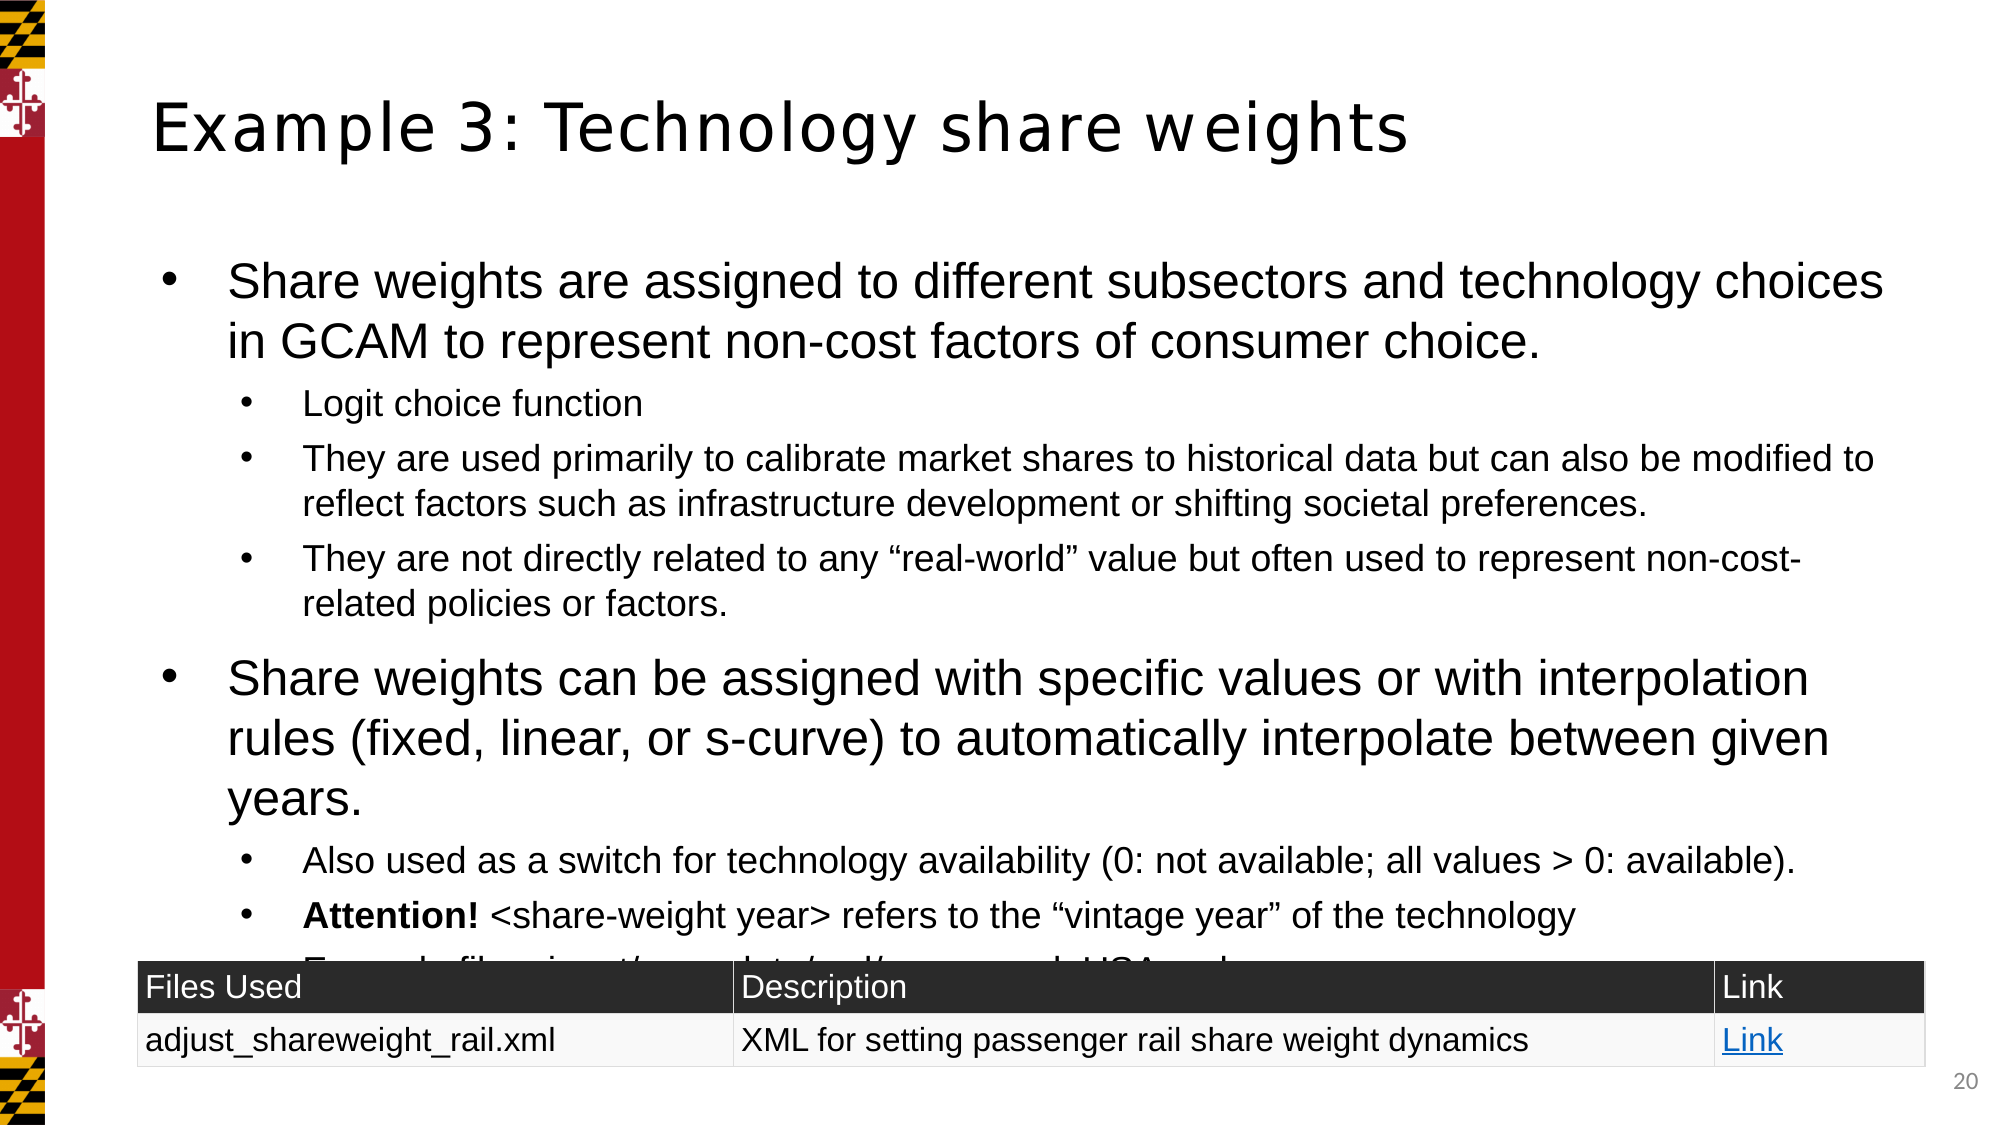

# Example 3: Technology share weights
Share weights are assigned to different subsectors and technology choices in GCAM to represent non-cost factors of consumer choice.
Logit choice function
They are used primarily to calibrate market shares to historical data but can also be modified to reflect factors such as infrastructure development or shifting societal preferences.
They are not directly related to any “real-world” value but often used to represent non-cost-related policies or factors.
Share weights can be assigned with specific values or with interpolation rules (fixed, linear, or s-curve) to automatically interpolate between given years.
Also used as a switch for technology availability (0: not available; all values > 0: available).
Attention! <share-weight year> refers to the “vintage year” of the technology
Example file: ..input/gcamdata/xml/nonewcoal_USA.xml

| Files Used | Description | Link |
| --- | --- | --- |
| adjust\_shareweight\_rail.xml | XML for setting passenger rail share weight dynamics | Link |